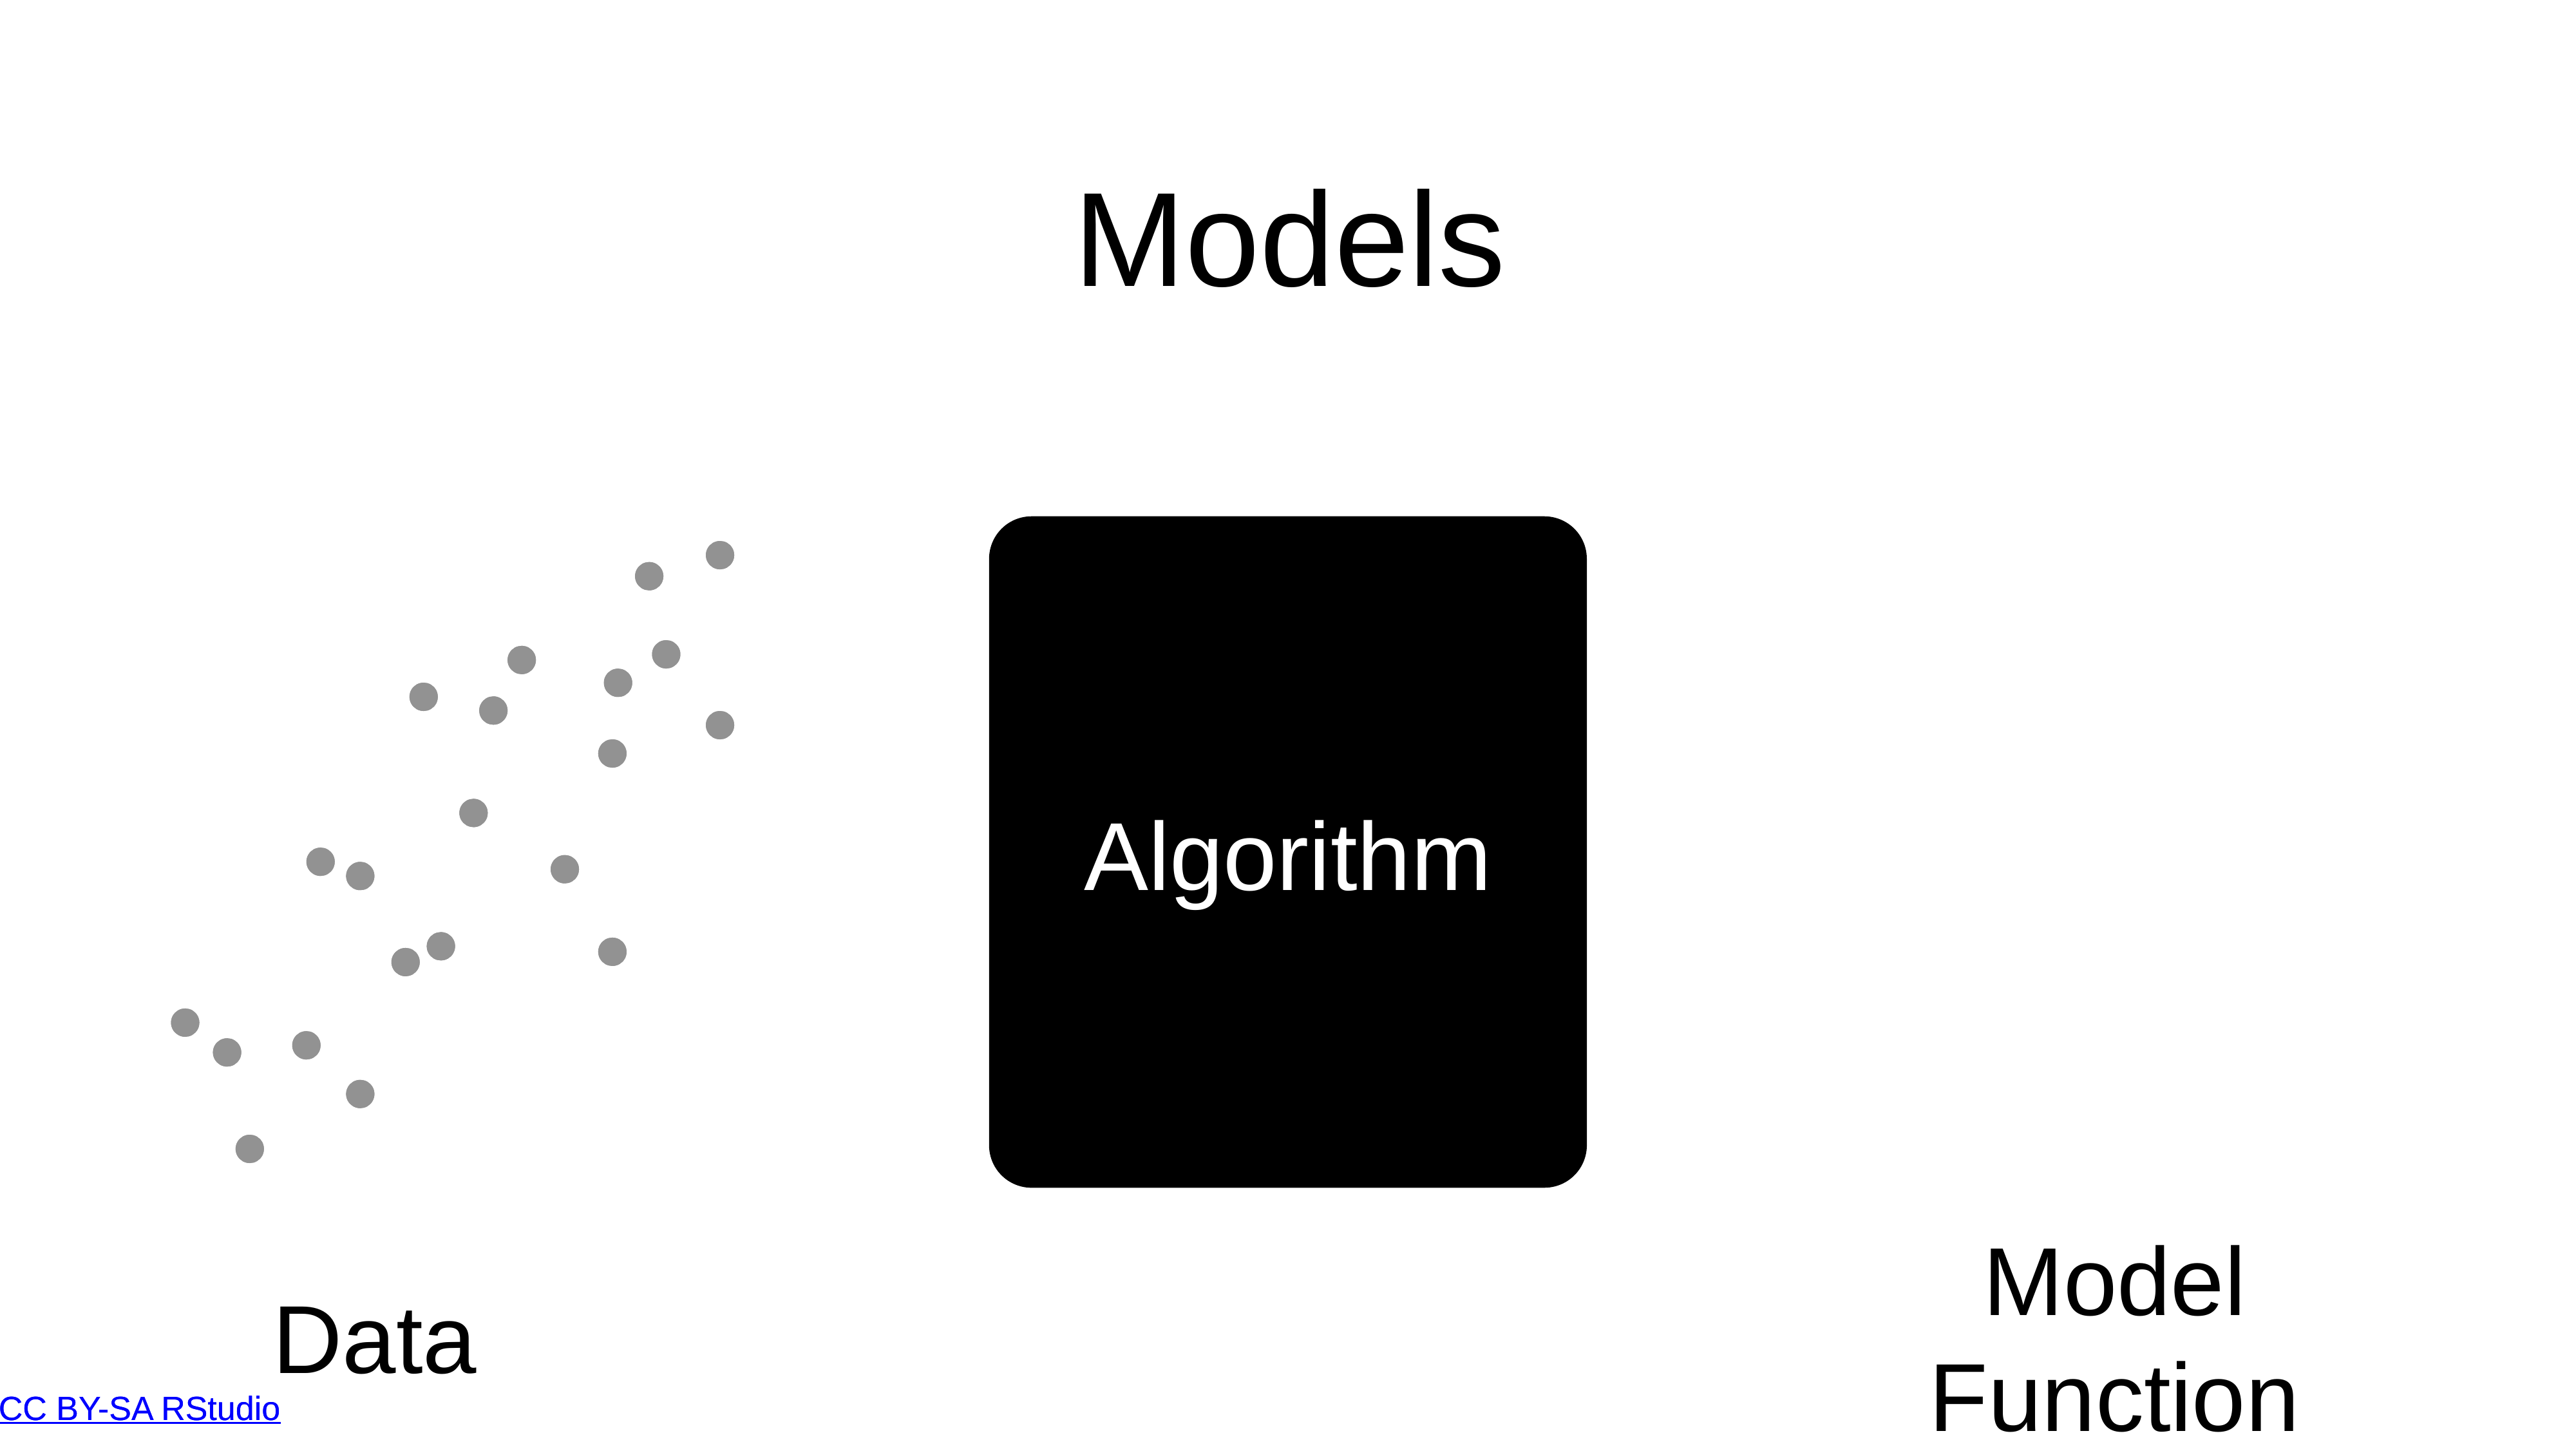

Models
Algorithm

Data
Model Function
CC BY-SA RStudio